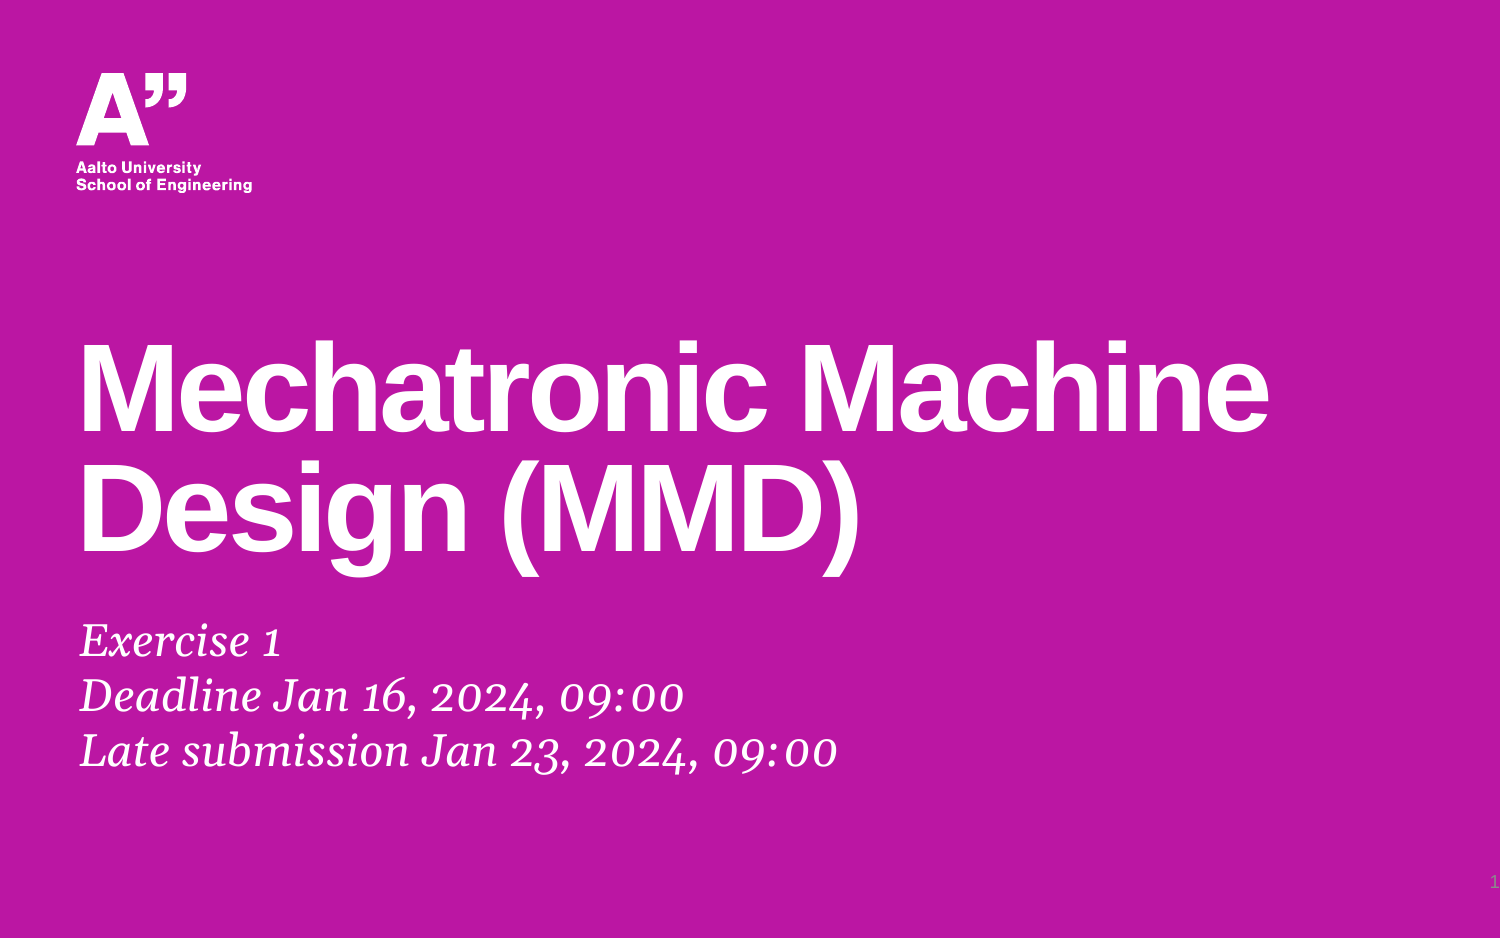

# Mechatronic Machine Design (MMD)
Exercise 1
Deadline Jan 16, 2024, 09:00
Late submission Jan 23, 2024, 09:00
1